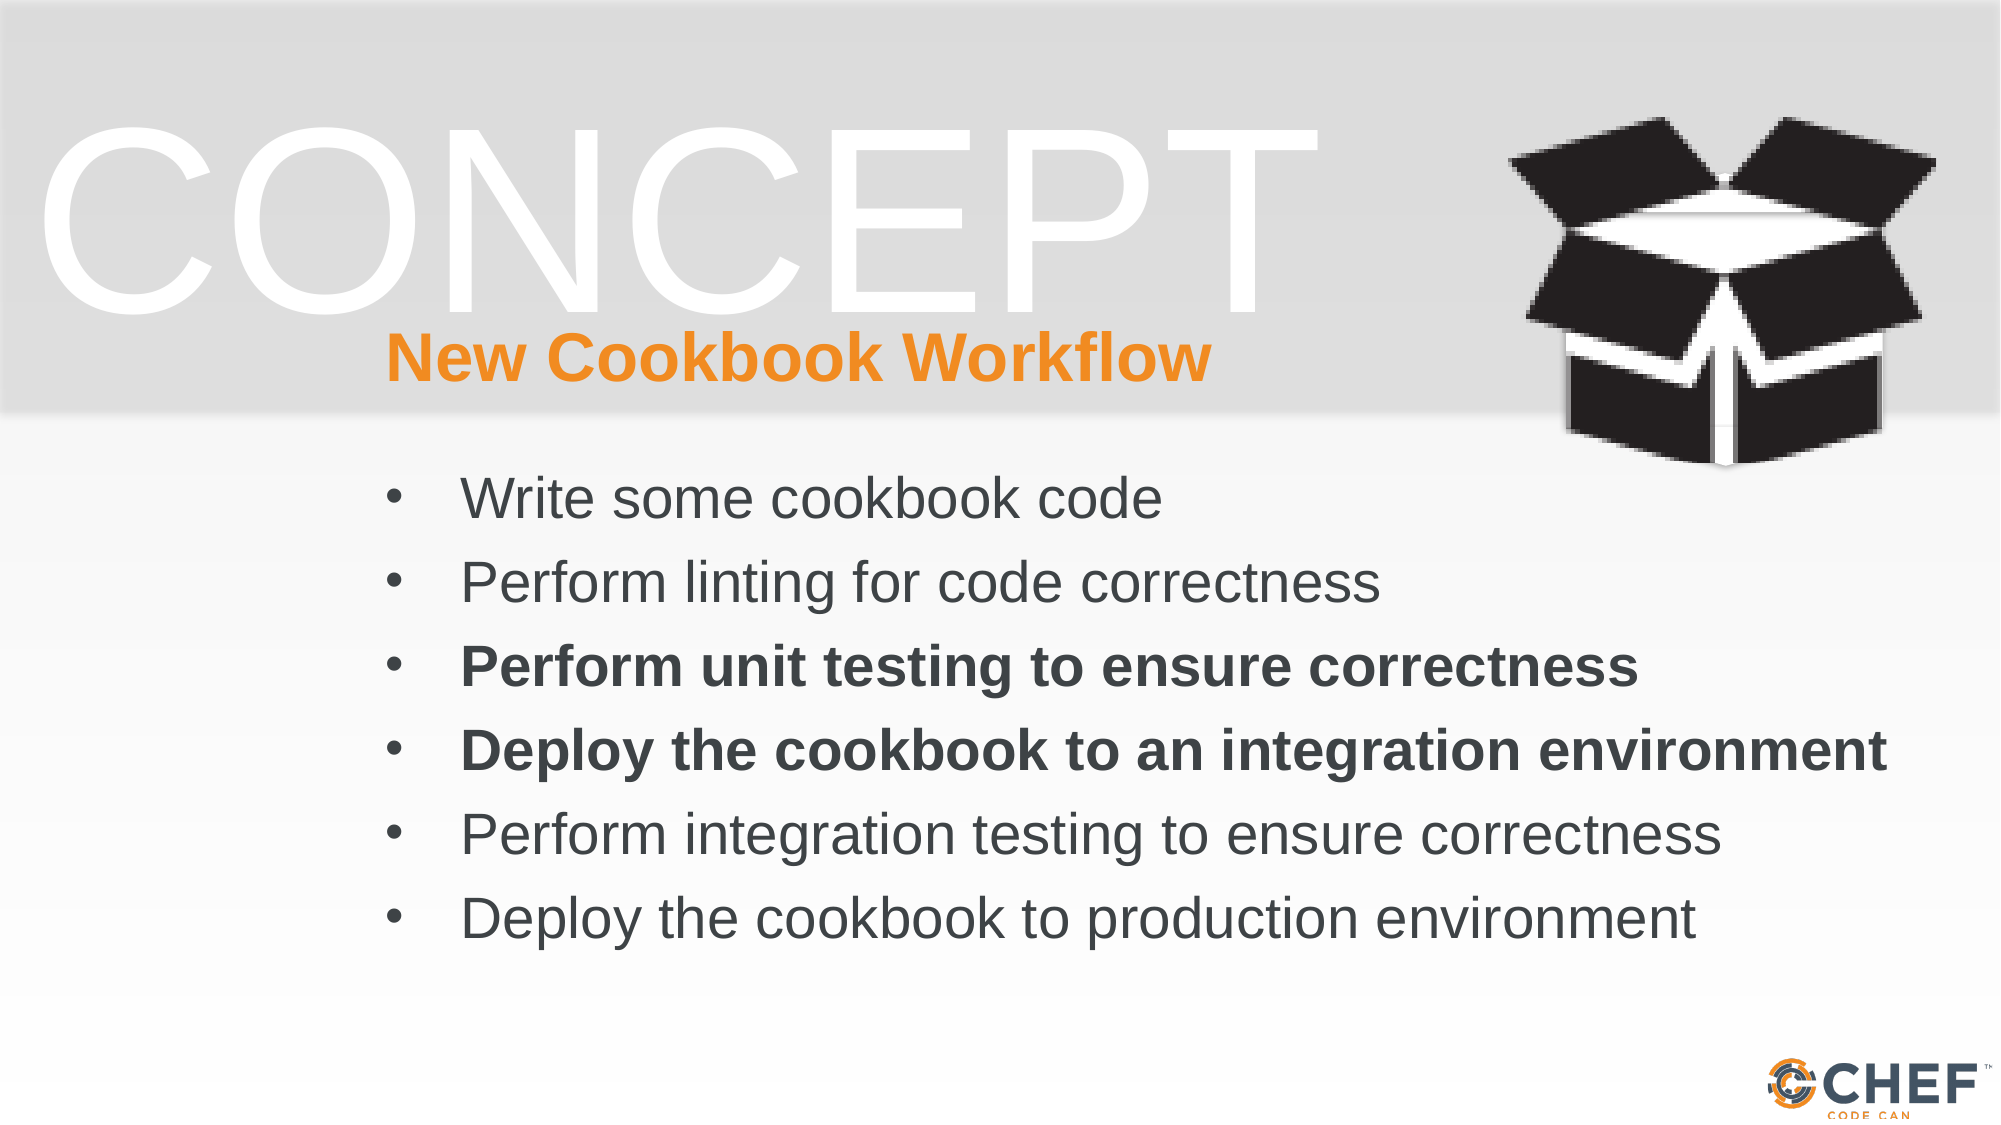

# New Cookbook Workflow
Write some cookbook code
Perform linting for code correctness
Perform unit testing to ensure correctness
Deploy the cookbook to an integration environment
Perform integration testing to ensure correctness
Deploy the cookbook to production environment